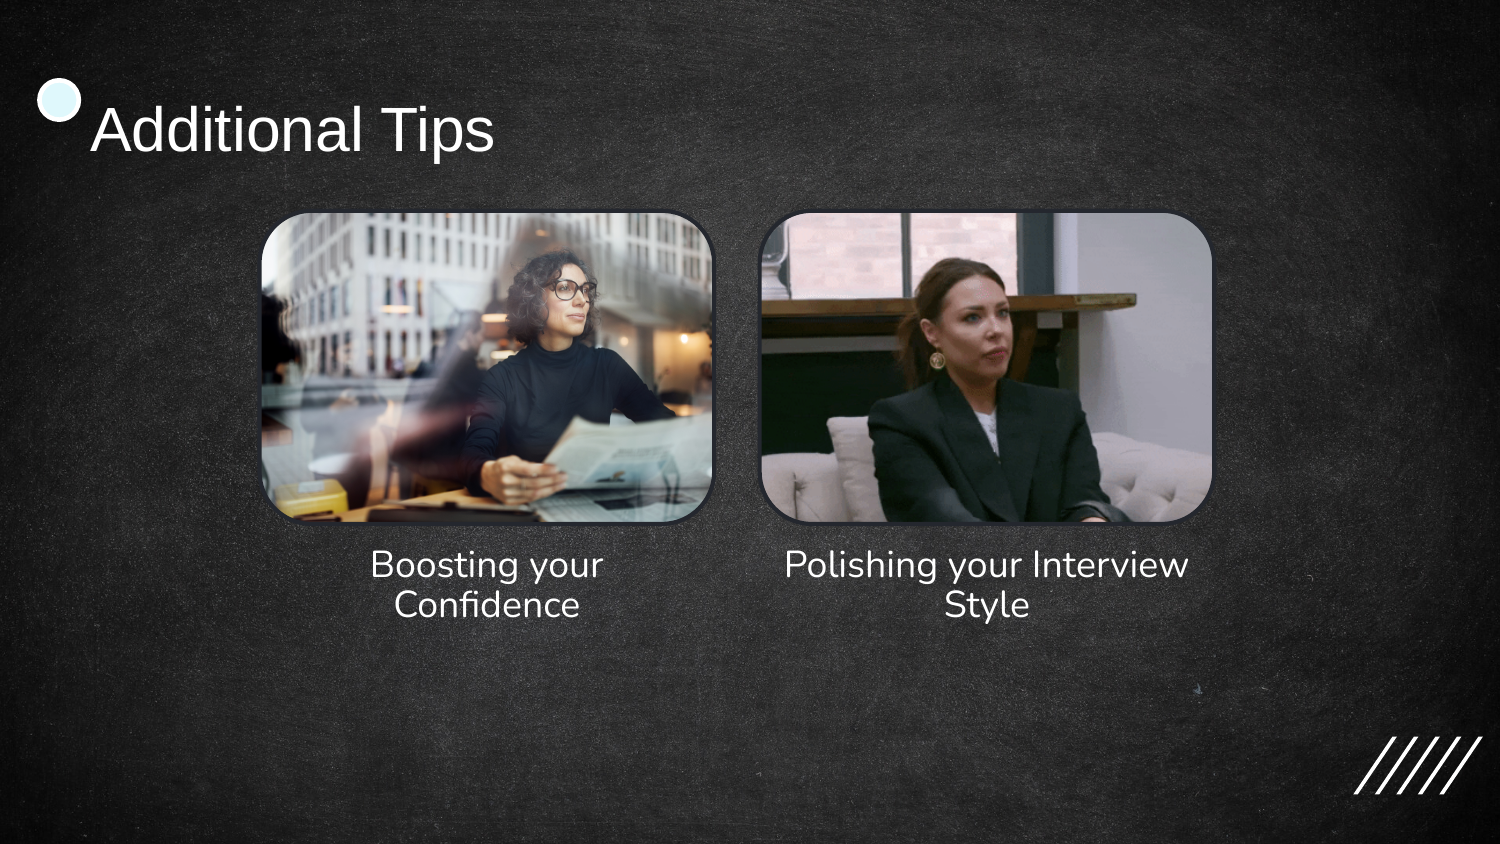

# Additional Tips
Boosting your Confidence
Polishing your Interview Style